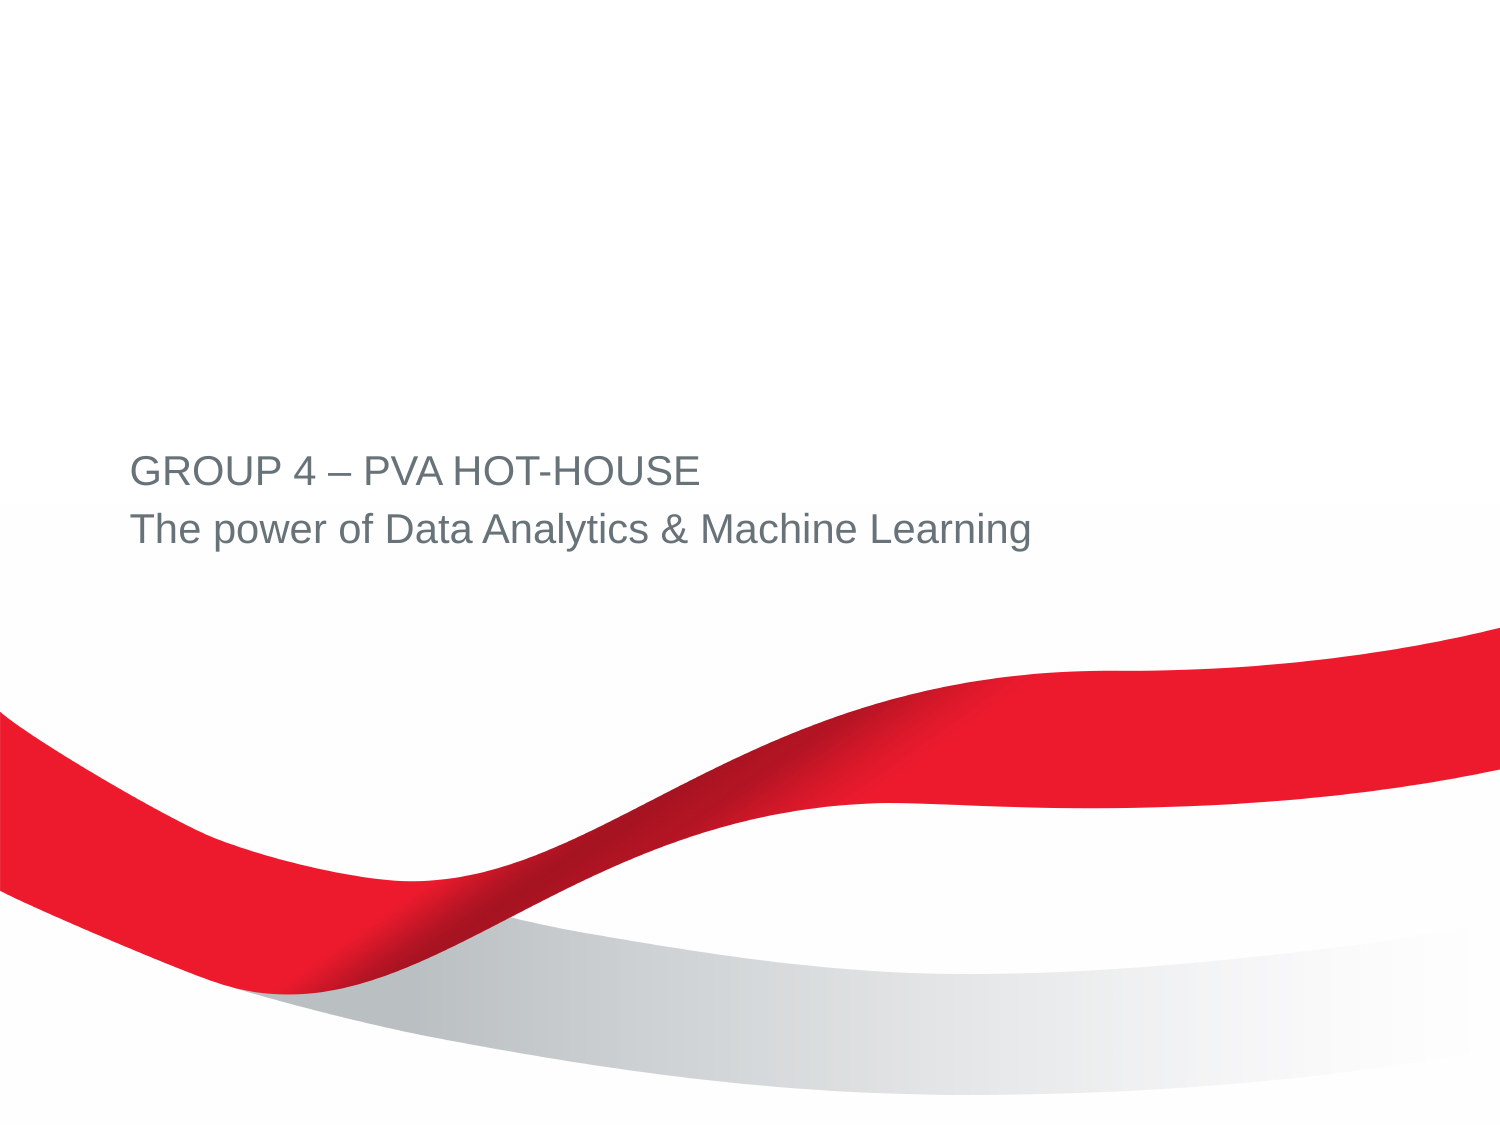

GROUP 4 – PVA HOT-HOUSE
The power of Data Analytics & Machine Learning